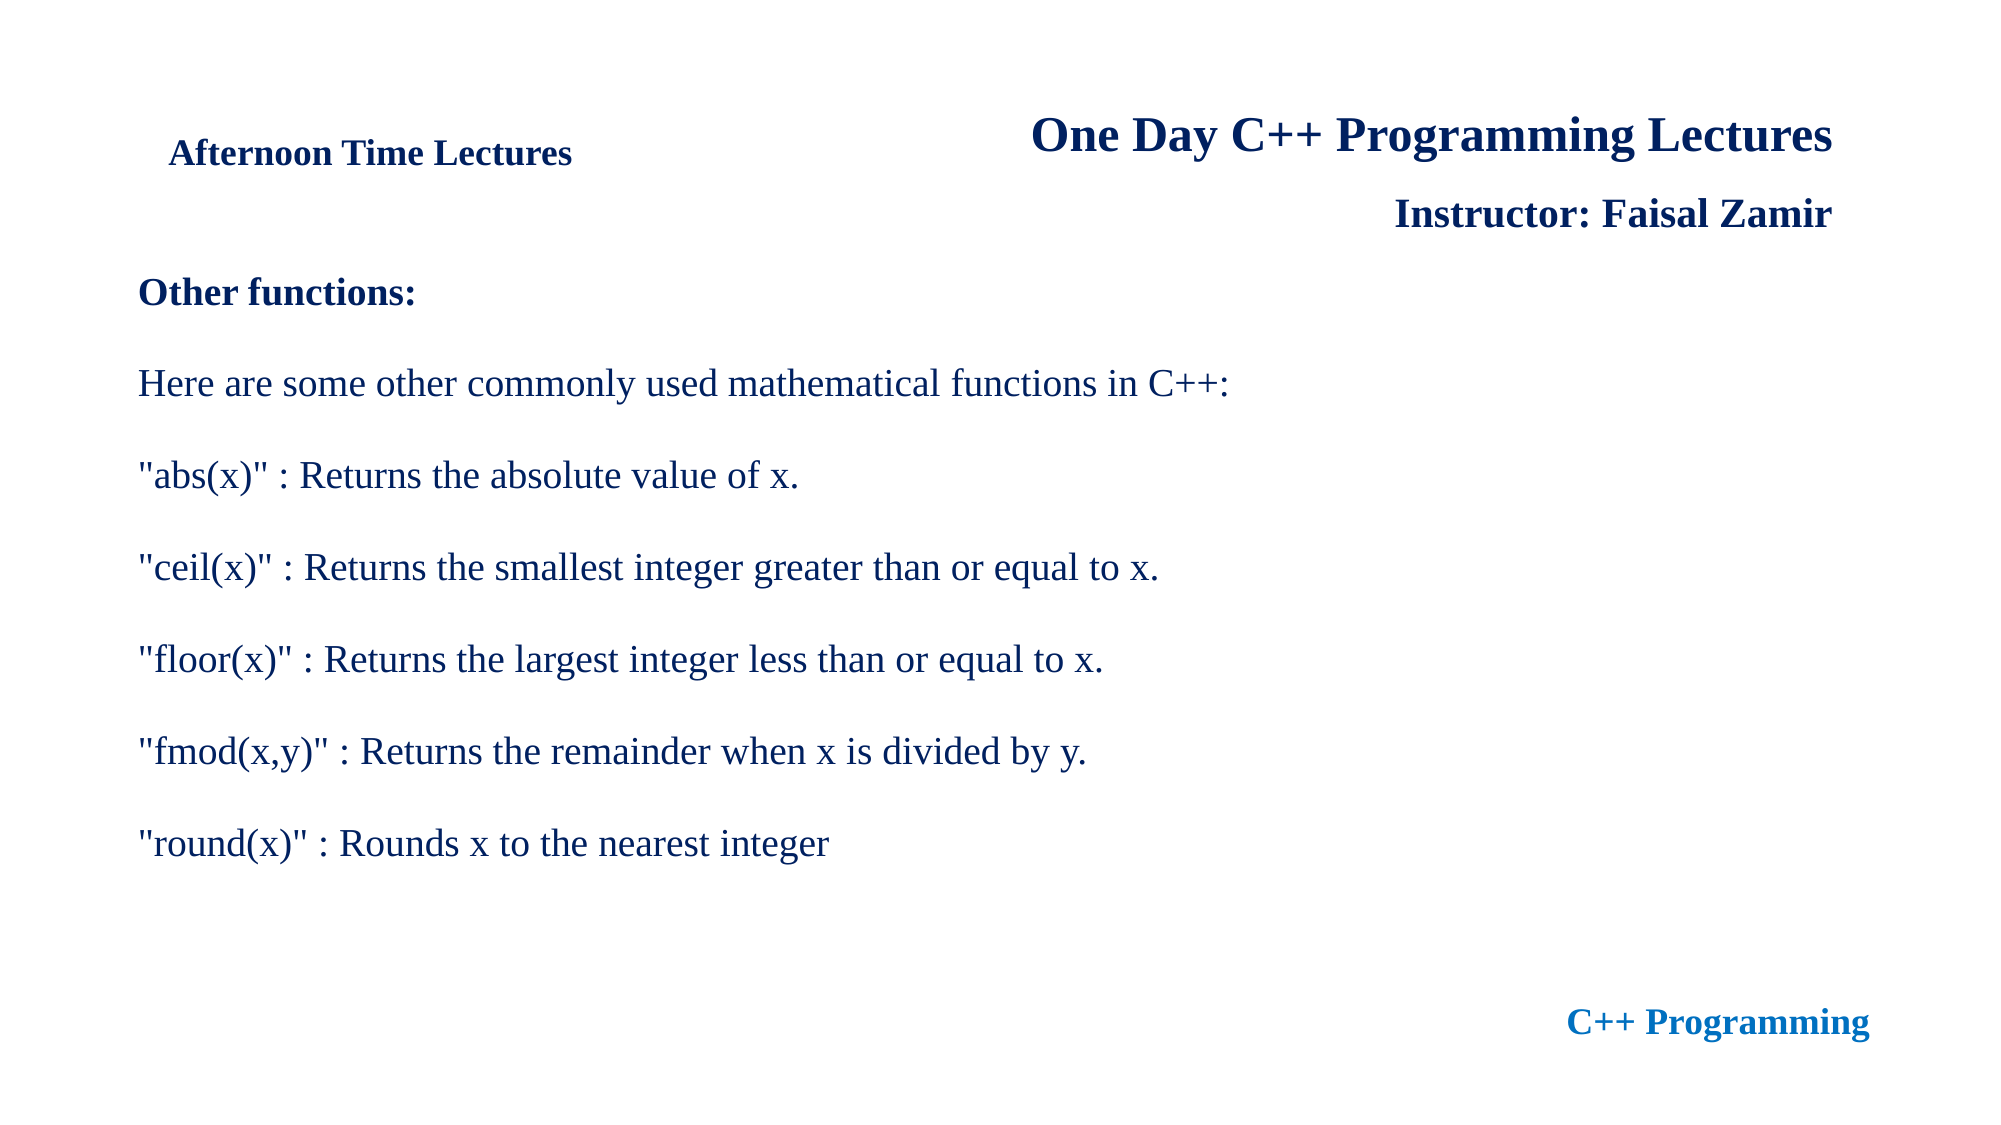

One Day C++ Programming Lectures
Instructor: Faisal Zamir
Afternoon Time Lectures
Other functions:
Here are some other commonly used mathematical functions in C++:
"abs(x)" : Returns the absolute value of x.
"ceil(x)" : Returns the smallest integer greater than or equal to x.
"floor(x)" : Returns the largest integer less than or equal to x.
"fmod(x,y)" : Returns the remainder when x is divided by y.
"round(x)" : Rounds x to the nearest integer
C++ Programming